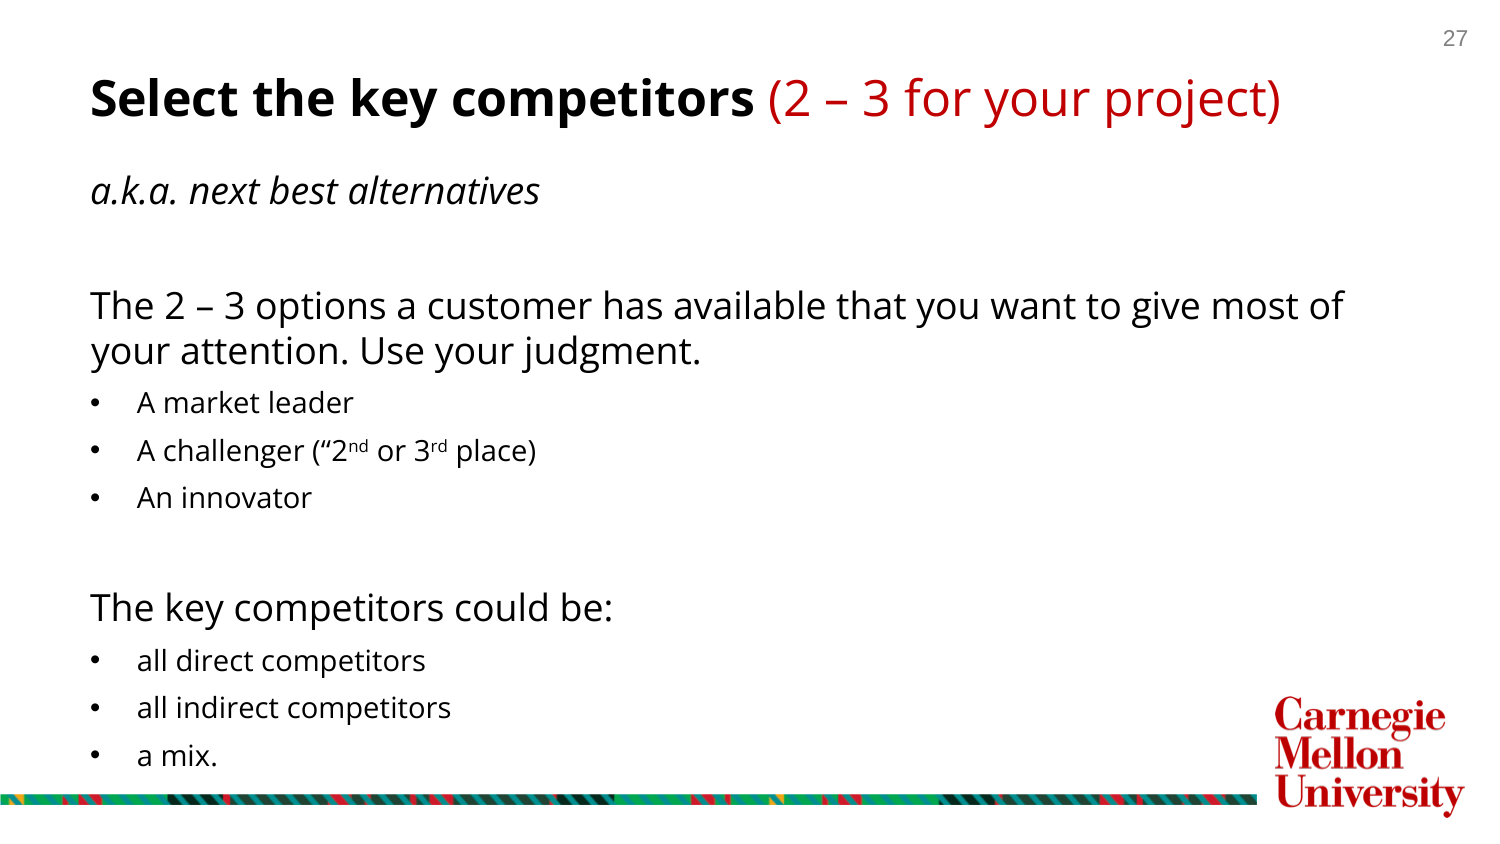

# Select the key competitors (2 – 3 for your project)
a.k.a. next best alternatives

The 2 – 3 options a customer has available that you want to give most of your attention. Use your judgment.
A market leader
A challenger (“2nd or 3rd place)
An innovator

The key competitors could be:
all direct competitors
all indirect competitors
a mix.